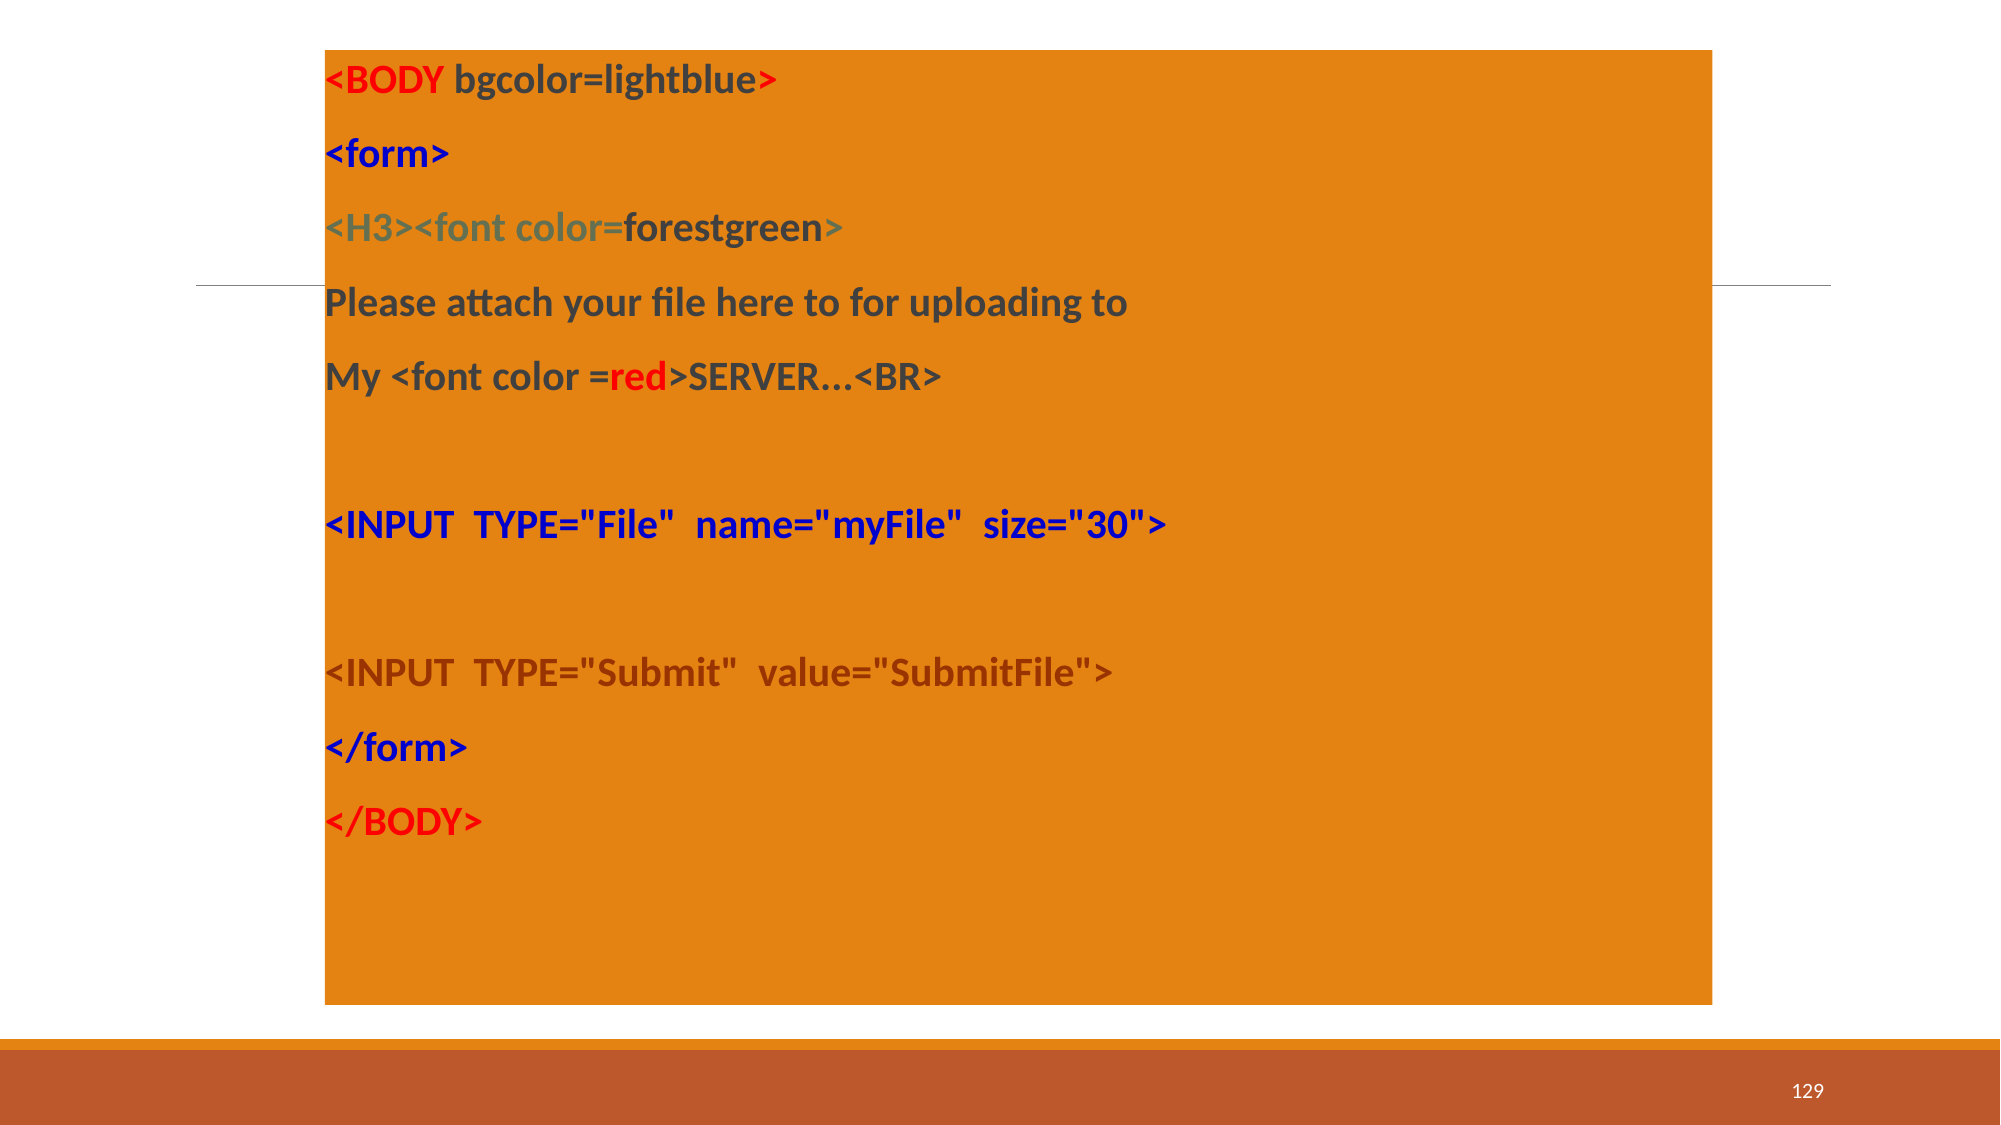

<BODY bgcolor=lightblue>
<form>
<H3><font color=forestgreen>
Please attach your file here to for uploading to
My <font color =red>SERVER...<BR>

<INPUT  TYPE="File"  name="myFile"  size="30">

<INPUT  TYPE="Submit"  value="SubmitFile">
</form>
</BODY>
129